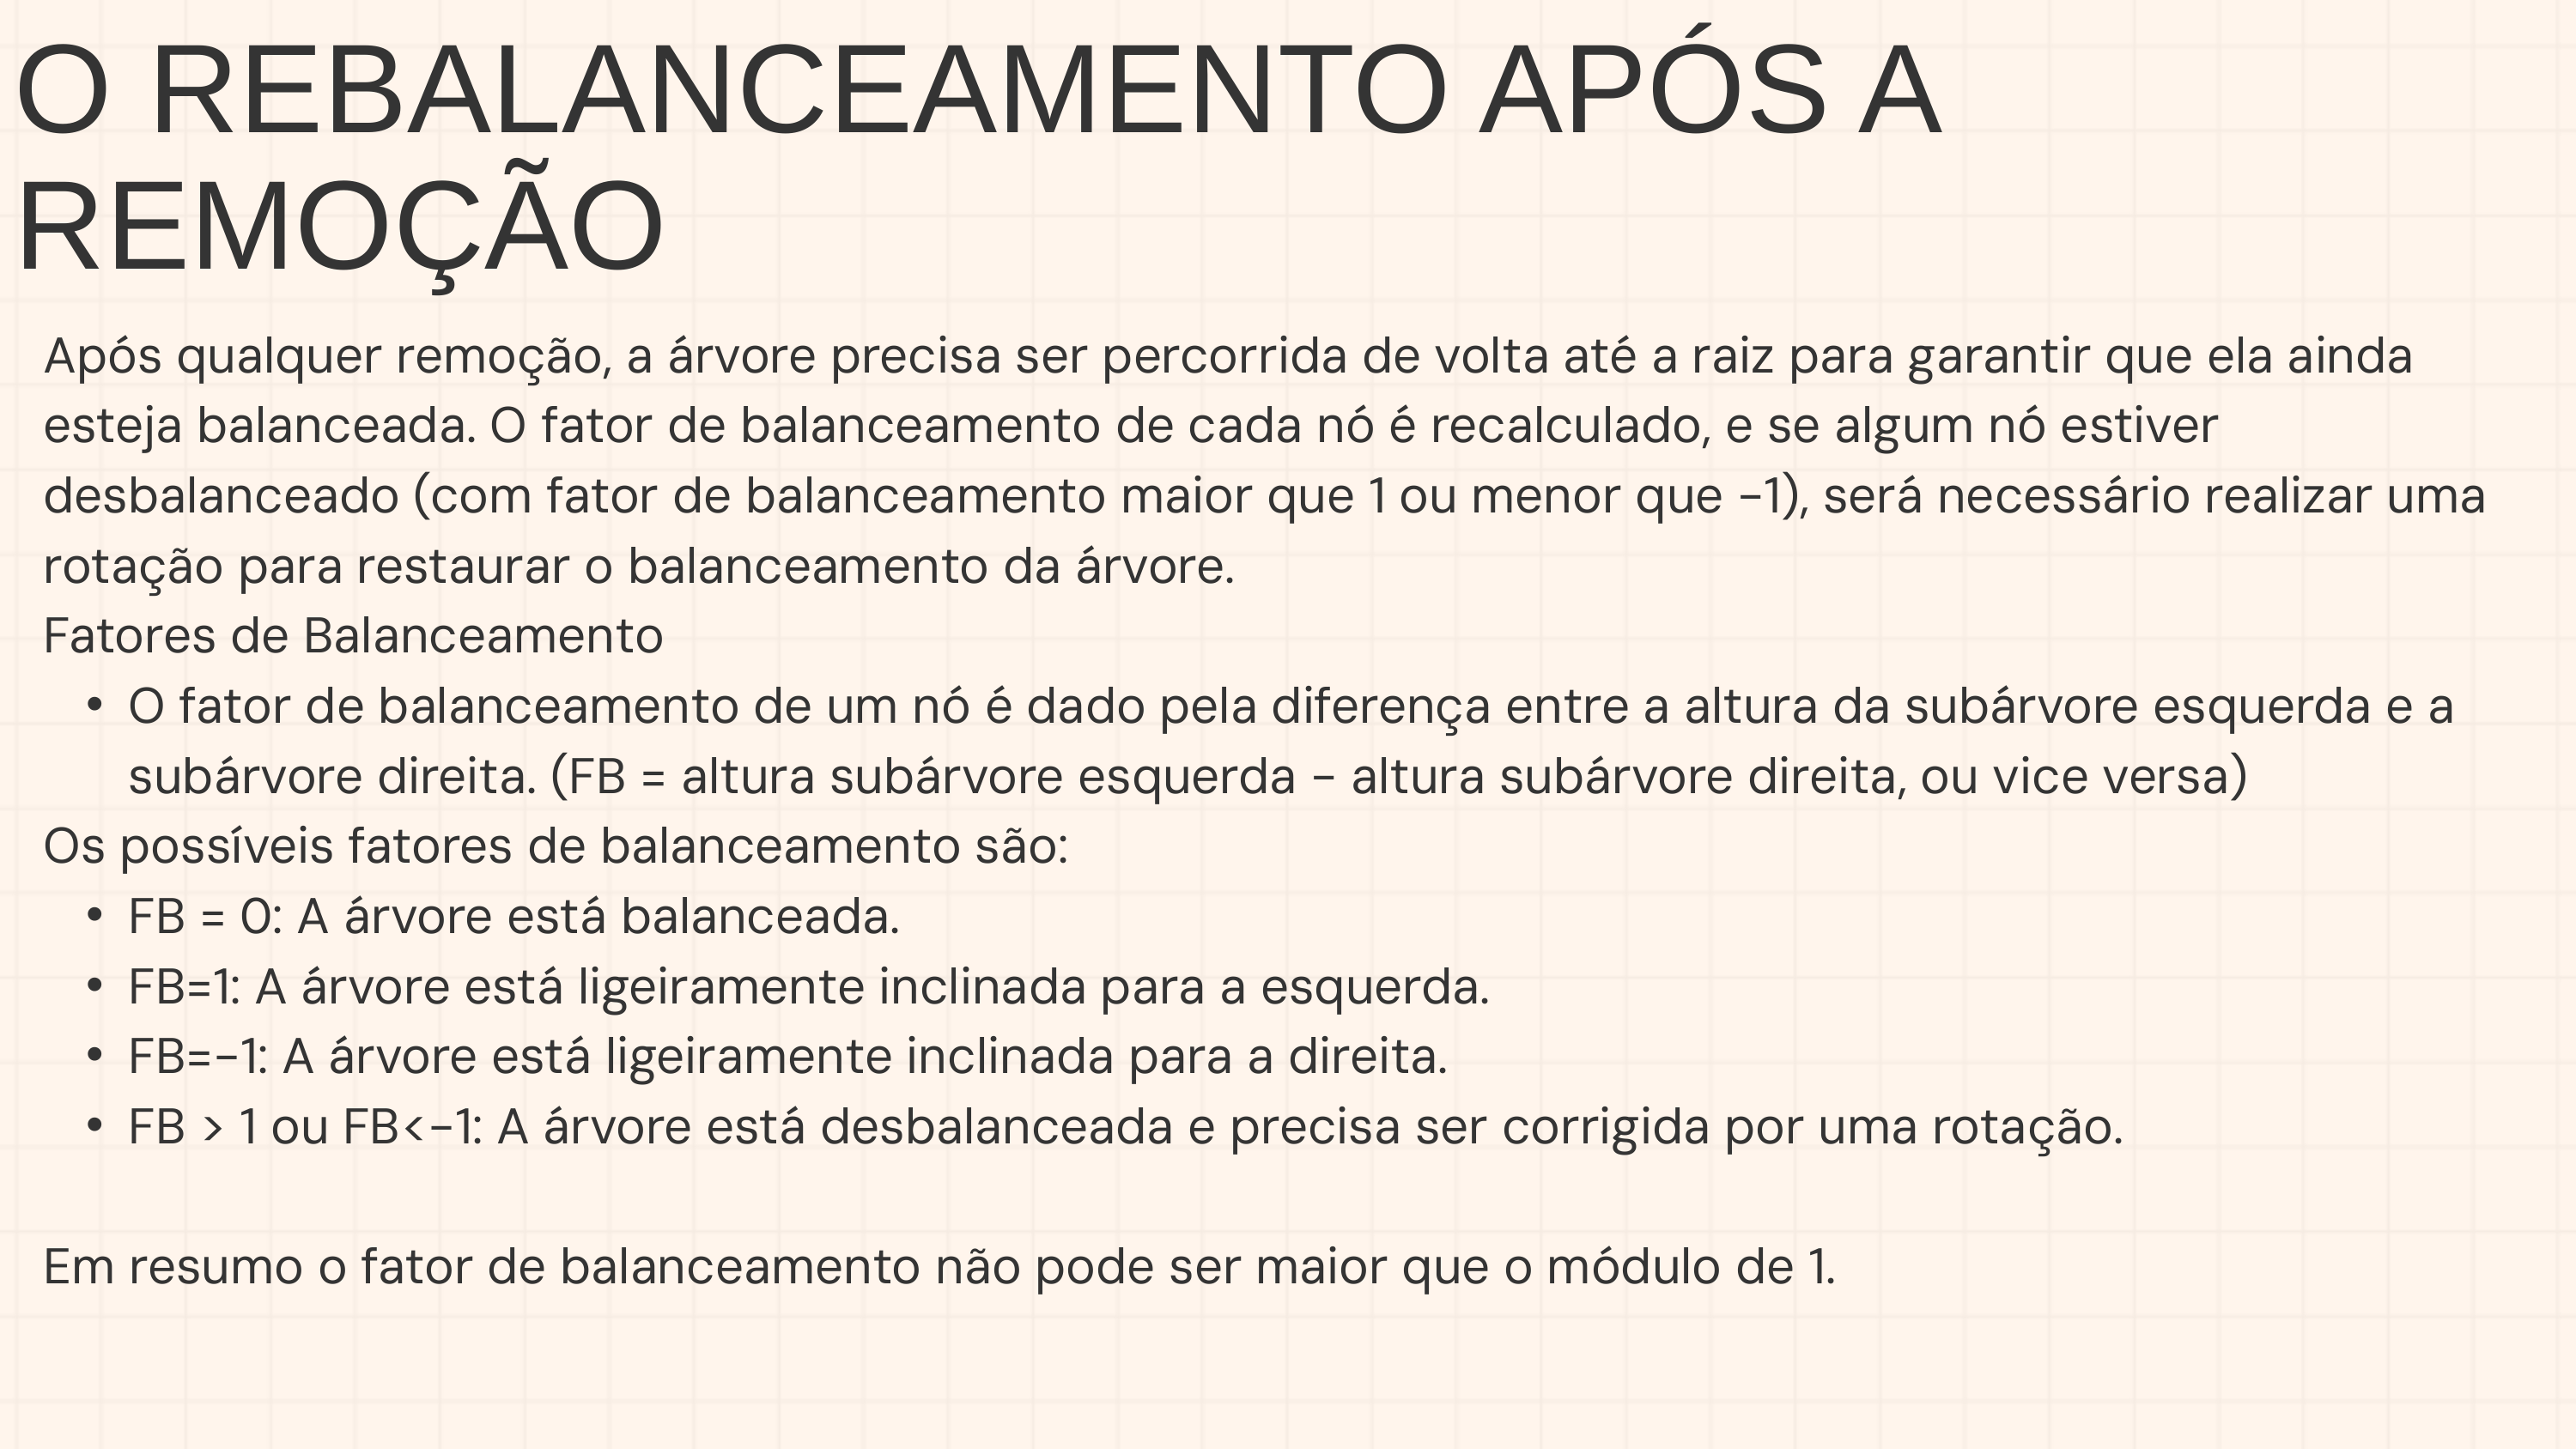

O REBALANCEAMENTO APÓS A REMOÇÃO
Após qualquer remoção, a árvore precisa ser percorrida de volta até a raiz para garantir que ela ainda esteja balanceada. O fator de balanceamento de cada nó é recalculado, e se algum nó estiver desbalanceado (com fator de balanceamento maior que 1 ou menor que -1), será necessário realizar uma rotação para restaurar o balanceamento da árvore.
Fatores de Balanceamento
O fator de balanceamento de um nó é dado pela diferença entre a altura da subárvore esquerda e a subárvore direita. (FB = altura subárvore esquerda - altura subárvore direita, ou vice versa)
Os possíveis fatores de balanceamento são:
FB = 0: A árvore está balanceada.
FB=1: A árvore está ligeiramente inclinada para a esquerda.
FB=−1: A árvore está ligeiramente inclinada para a direita.
FB > 1 ou FB<−1: A árvore está desbalanceada e precisa ser corrigida por uma rotação.

Em resumo o fator de balanceamento não pode ser maior que o módulo de 1.